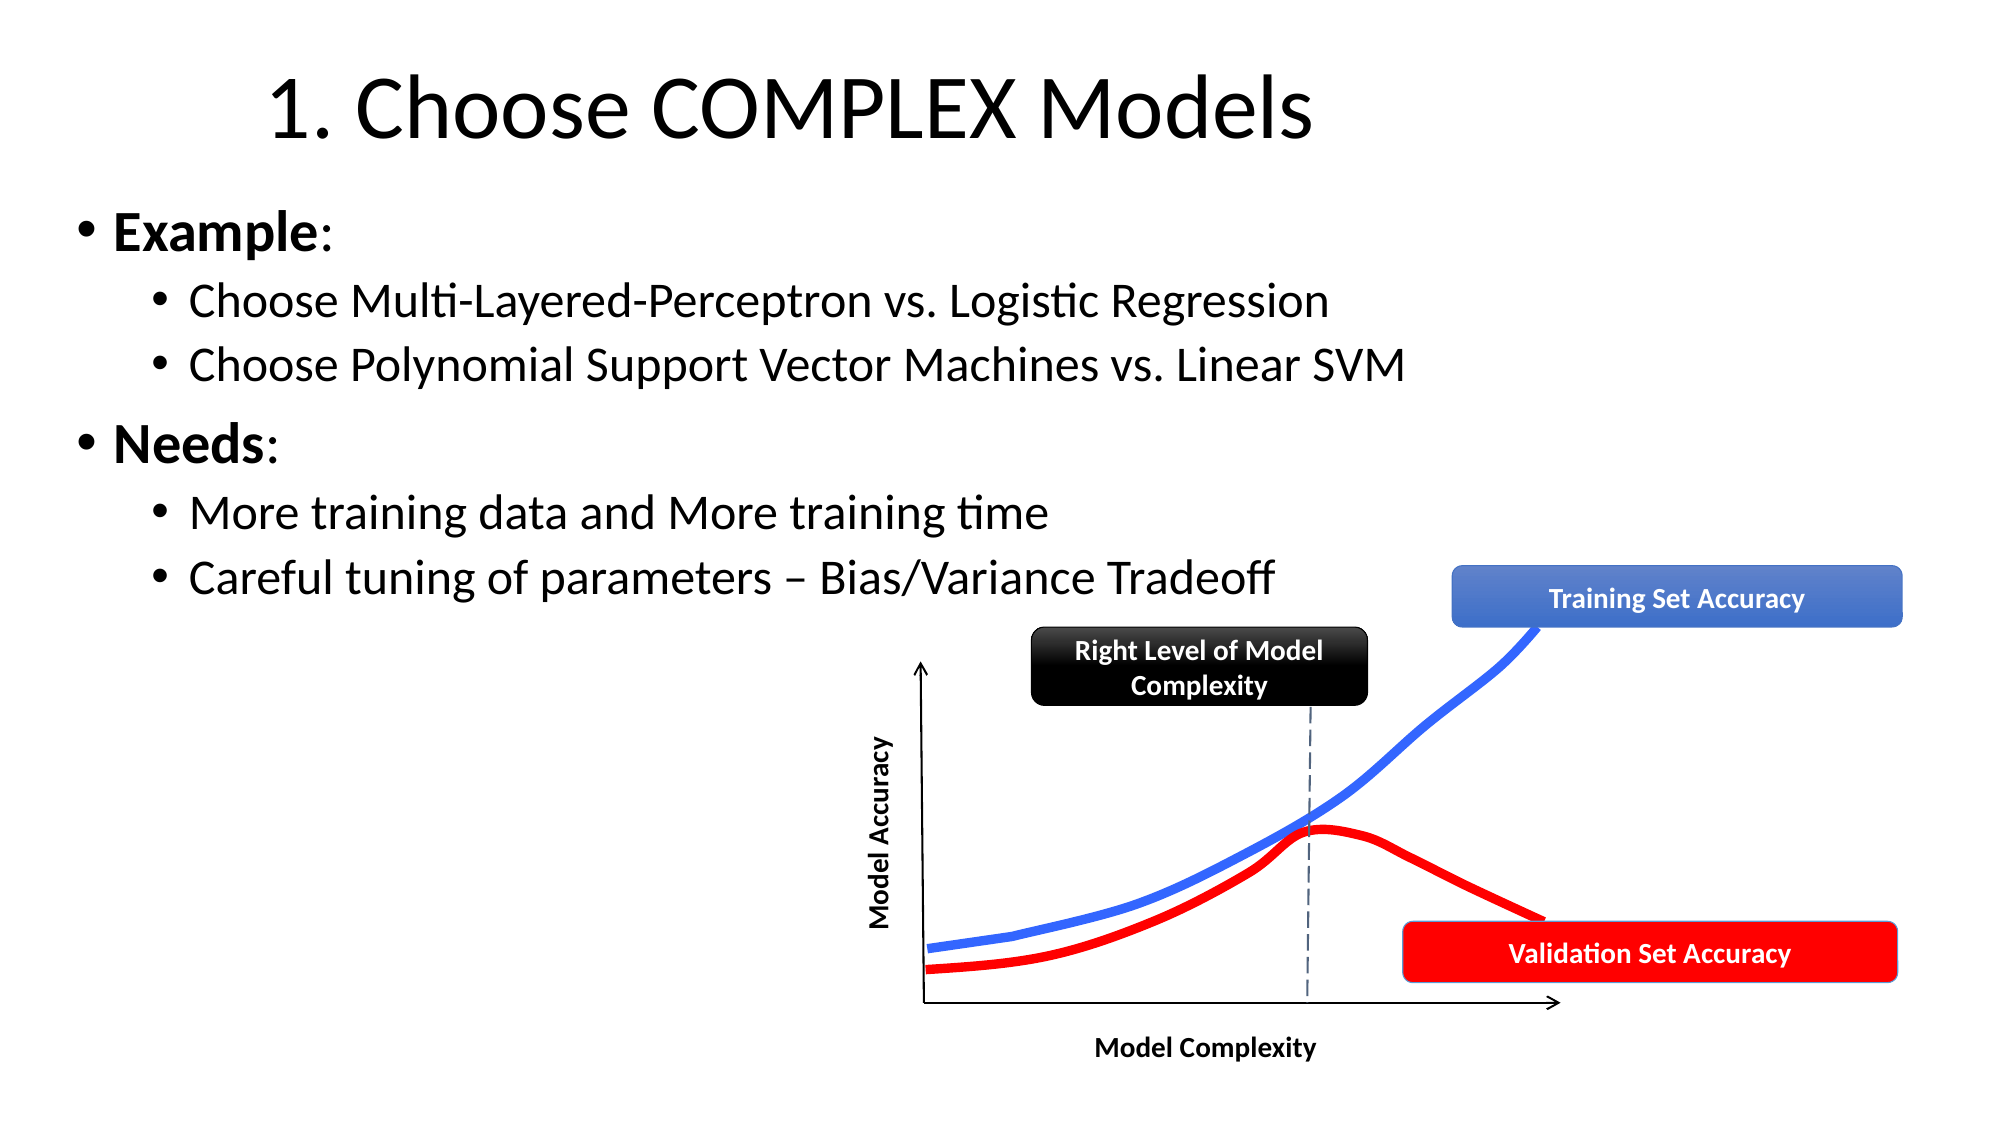

# 1. Choose COMPLEX Models
Example:
Choose Multi-Layered-Perceptron vs. Logistic Regression
Choose Polynomial Support Vector Machines vs. Linear SVM
Needs:
More training data and More training time
Careful tuning of parameters – Bias/Variance Tradeoff
Training Set Accuracy

Right Level of Model Complexity
Model Accuracy

Validation Set Accuracy
Model Complexity